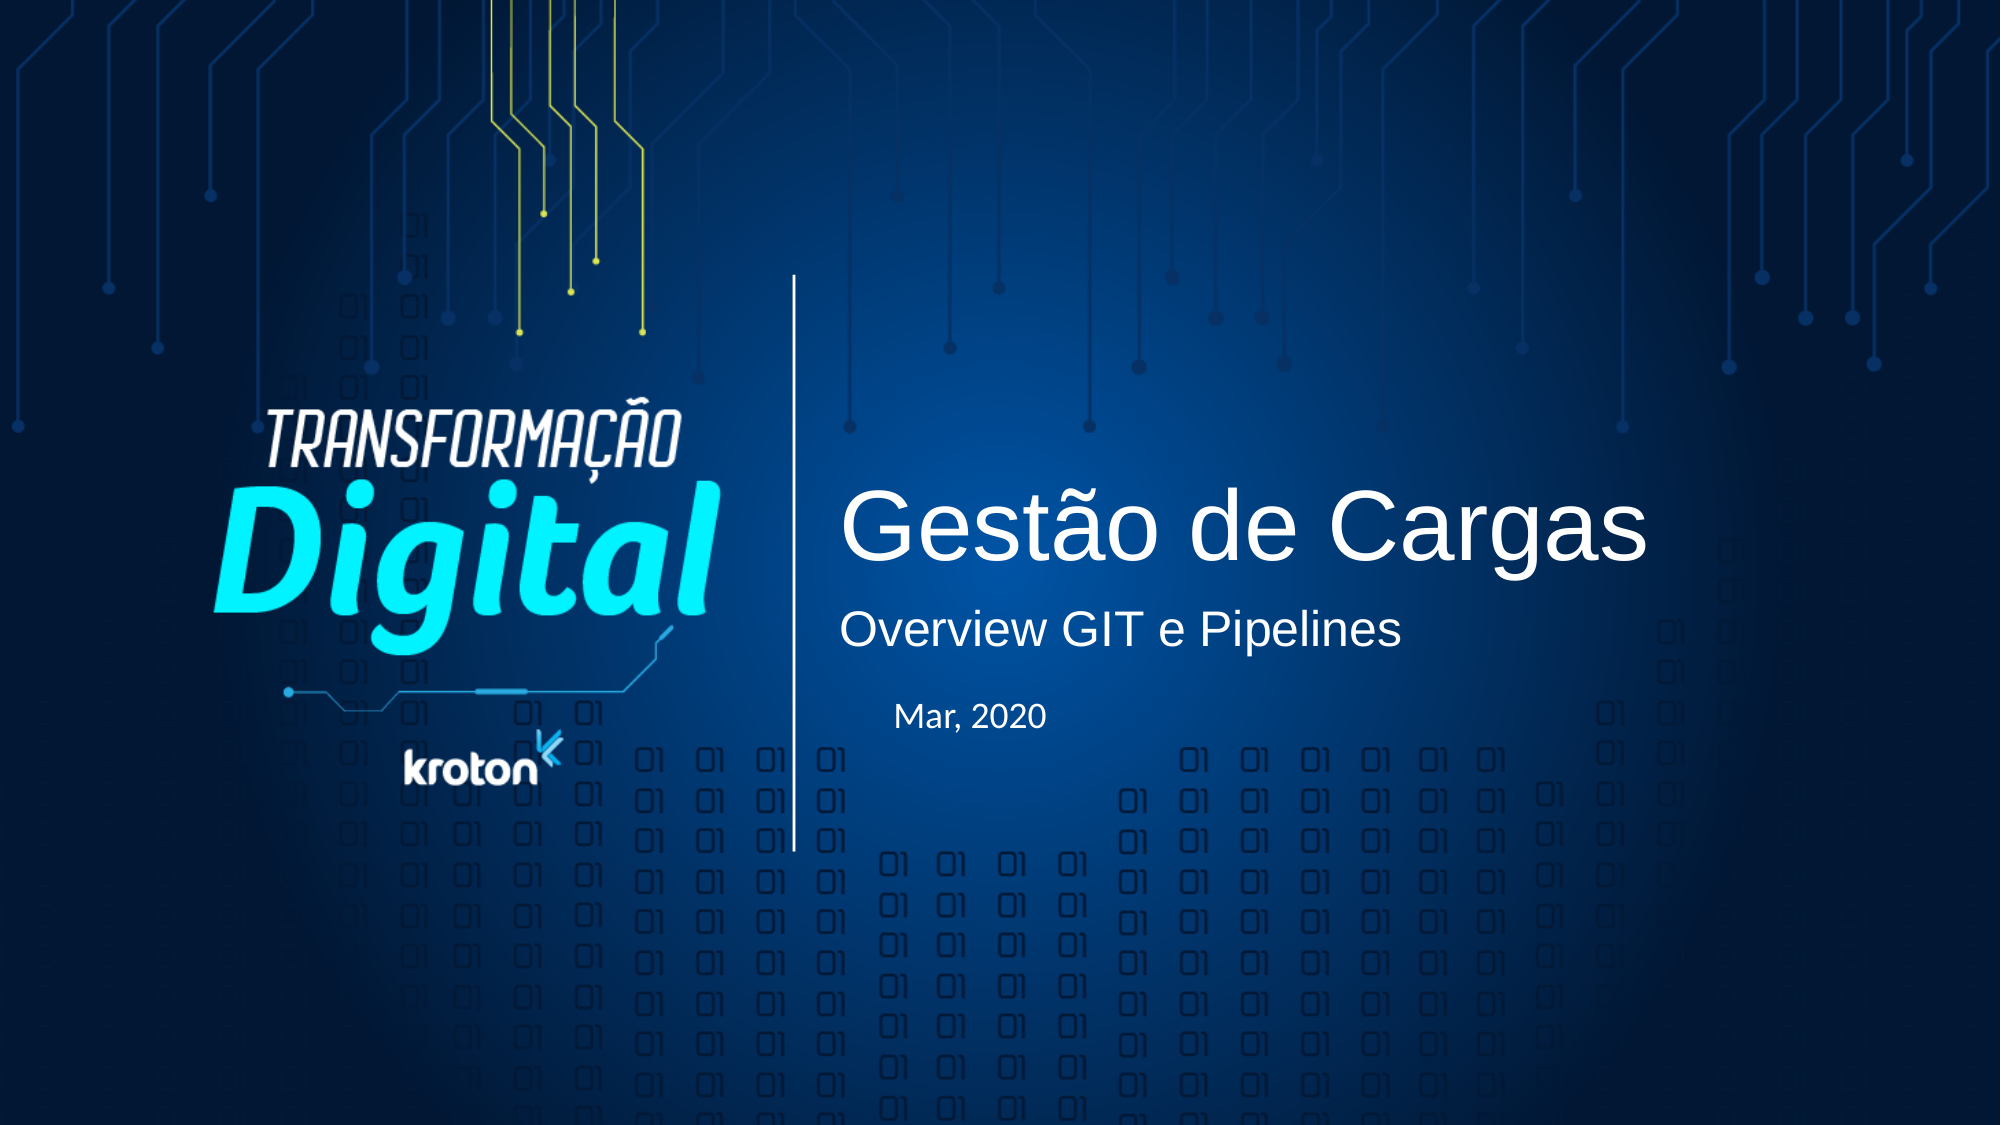

Gestão de Cargas
Overview GIT e Pipelines
Mar, 2020